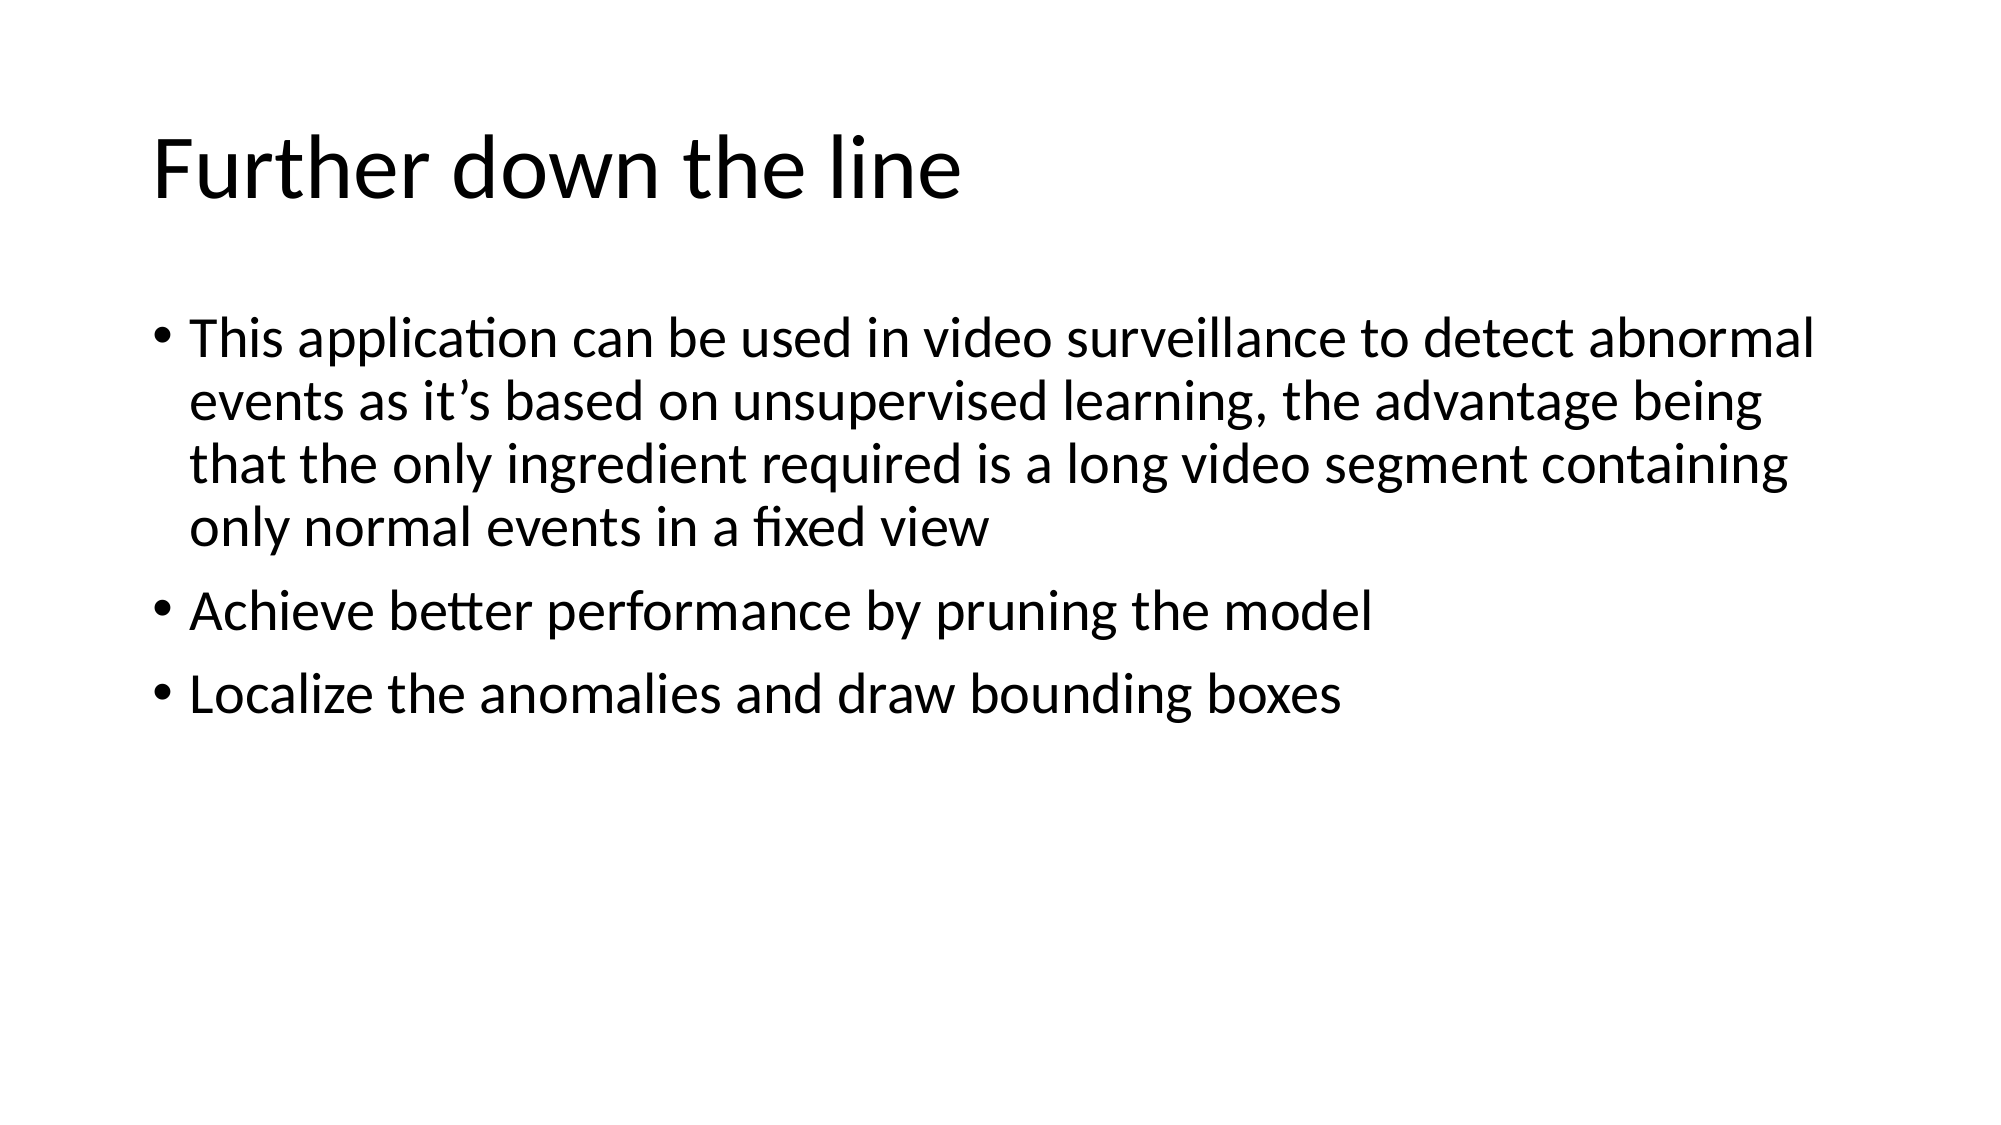

# Further down the line
This application can be used in video surveillance to detect abnormal events as it’s based on unsupervised learning, the advantage being that the only ingredient required is a long video segment containing only normal events in a fixed view
Achieve better performance by pruning the model
Localize the anomalies and draw bounding boxes